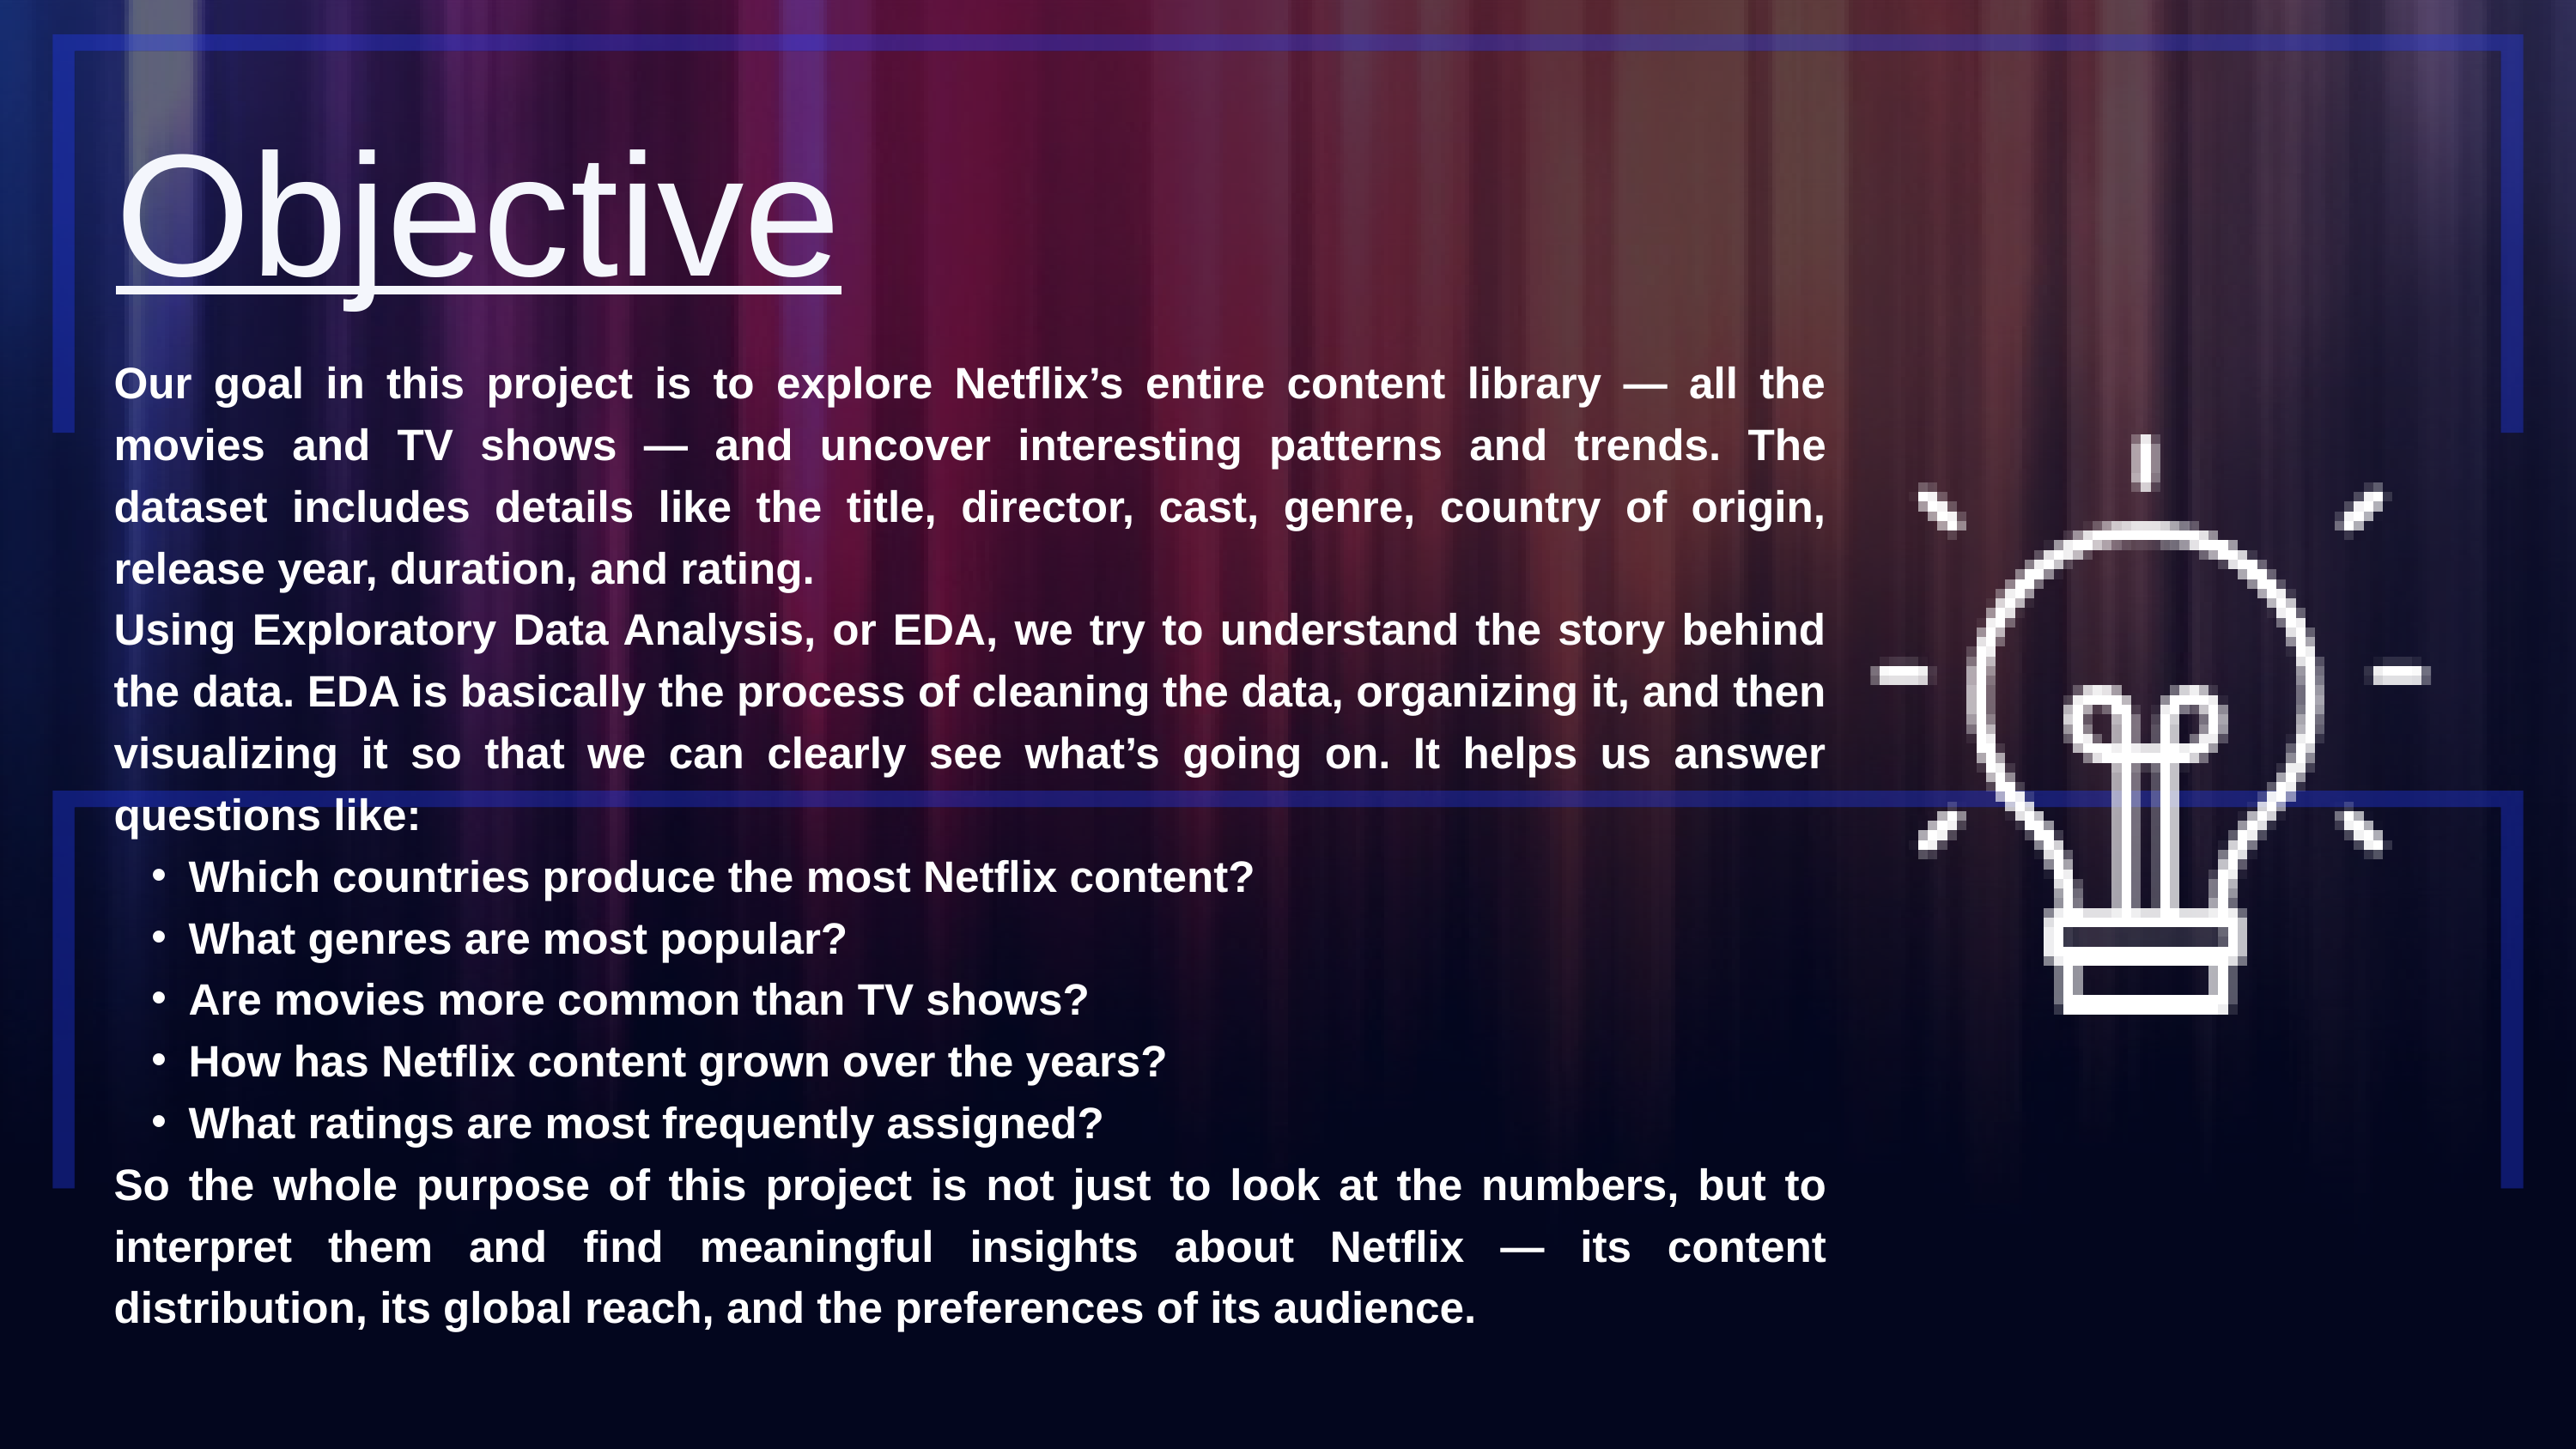

Objective
Our goal in this project is to explore Netflix’s entire content library — all the movies and TV shows — and uncover interesting patterns and trends. The dataset includes details like the title, director, cast, genre, country of origin, release year, duration, and rating.
Using Exploratory Data Analysis, or EDA, we try to understand the story behind the data. EDA is basically the process of cleaning the data, organizing it, and then visualizing it so that we can clearly see what’s going on. It helps us answer questions like:
Which countries produce the most Netflix content?
What genres are most popular?
Are movies more common than TV shows?
How has Netflix content grown over the years?
What ratings are most frequently assigned?
So the whole purpose of this project is not just to look at the numbers, but to interpret them and find meaningful insights about Netflix — its content distribution, its global reach, and the preferences of its audience.